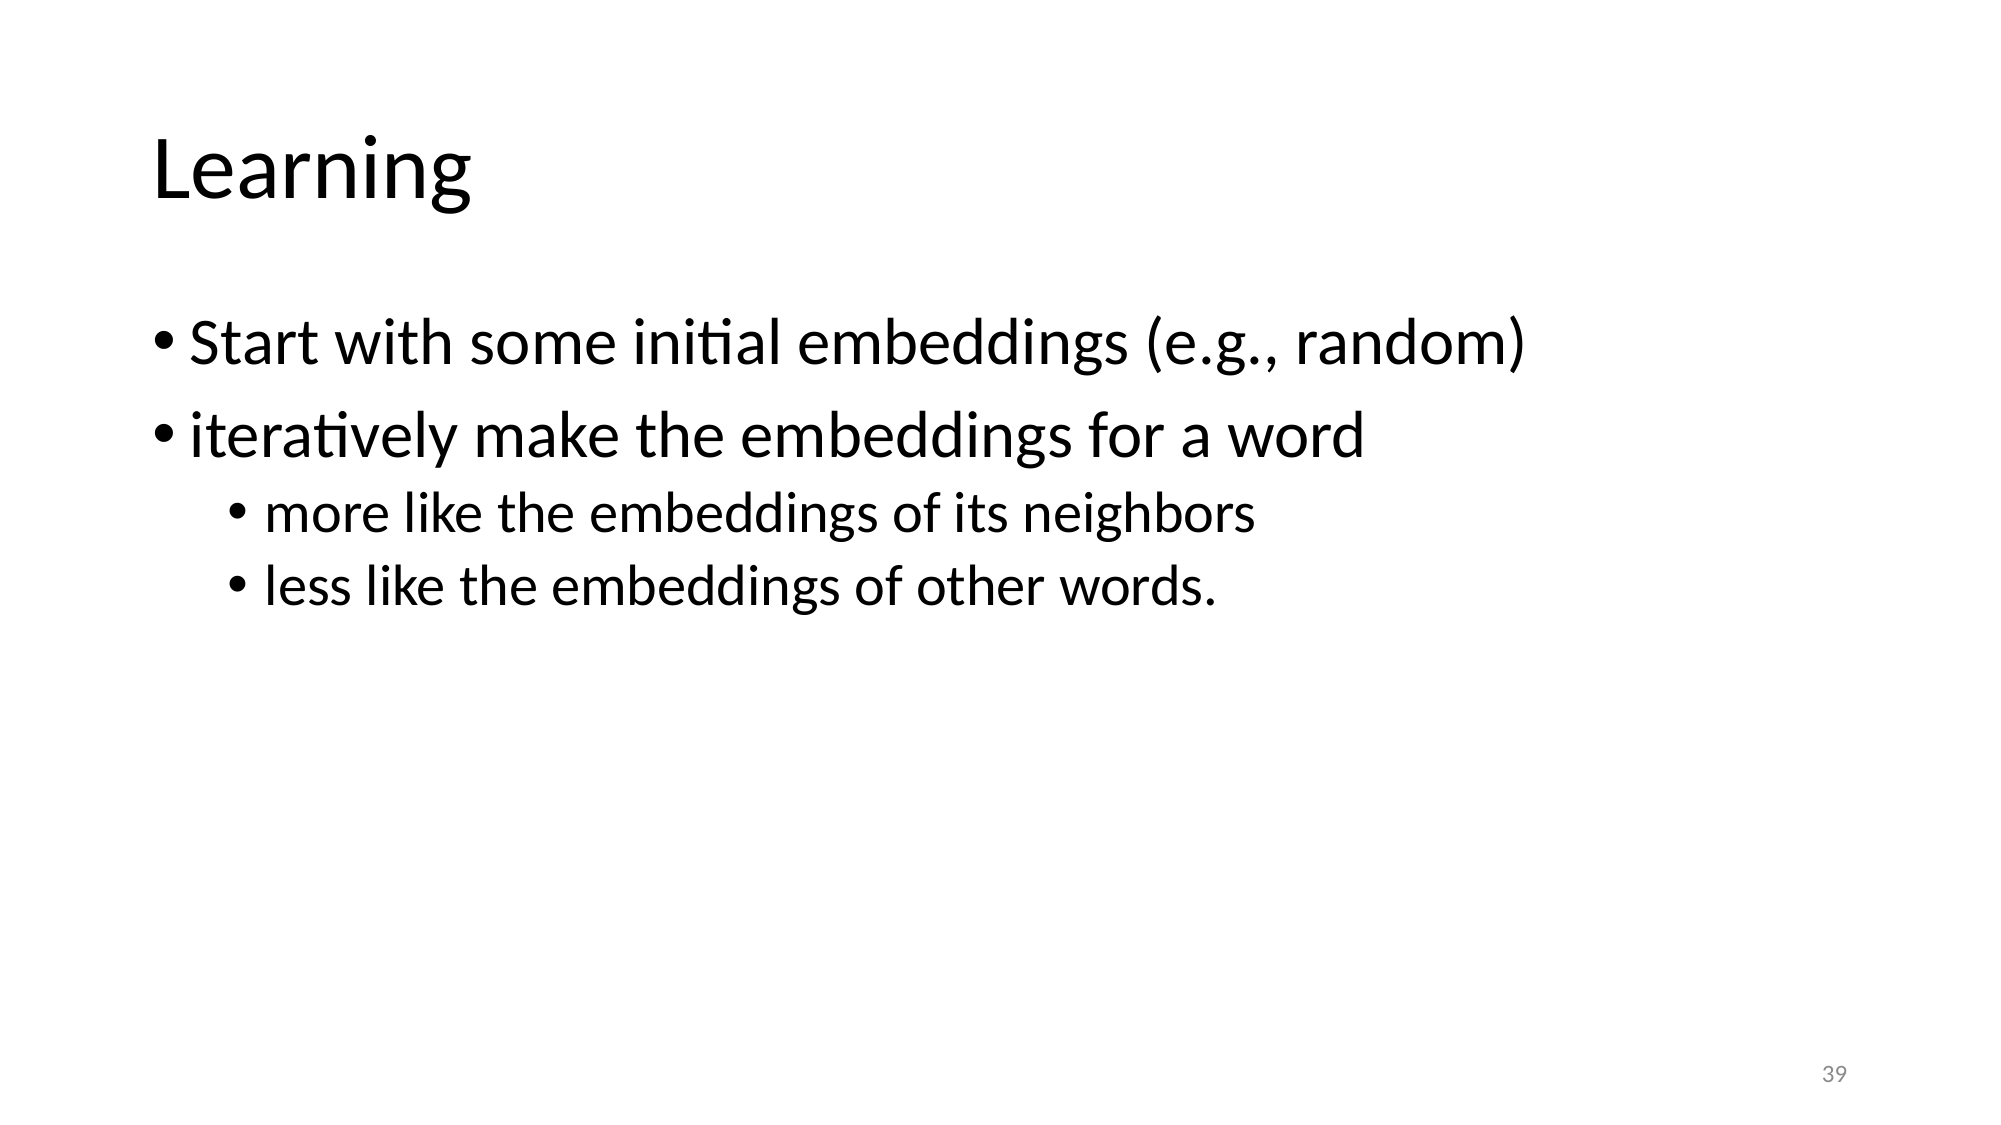

# Learning
Start with some initial embeddings (e.g., random)
iteratively make the embeddings for a word
more like the embeddings of its neighbors
less like the embeddings of other words.

39